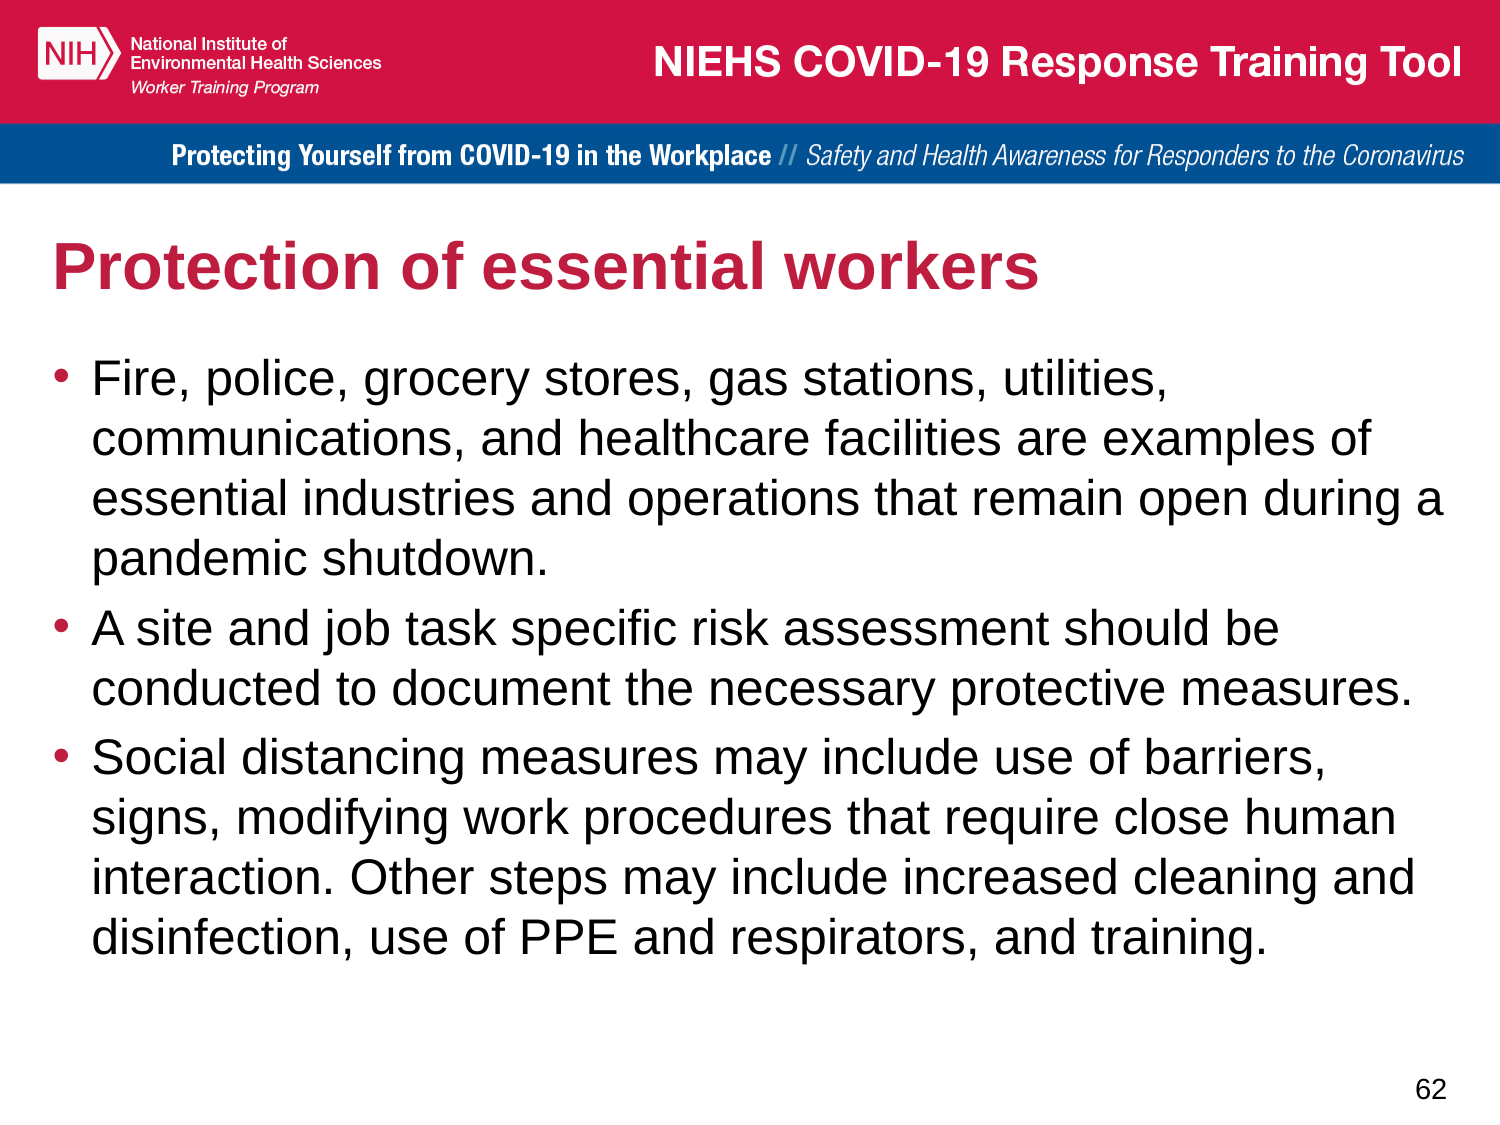

# Protection of essential workers
Fire, police, grocery stores, gas stations, utilities, communications, and healthcare facilities are examples of essential industries and operations that remain open during a pandemic shutdown.
A site and job task specific risk assessment should be conducted to document the necessary protective measures.
Social distancing measures may include use of barriers, signs, modifying work procedures that require close human interaction. Other steps may include increased cleaning and disinfection, use of PPE and respirators, and training.
62